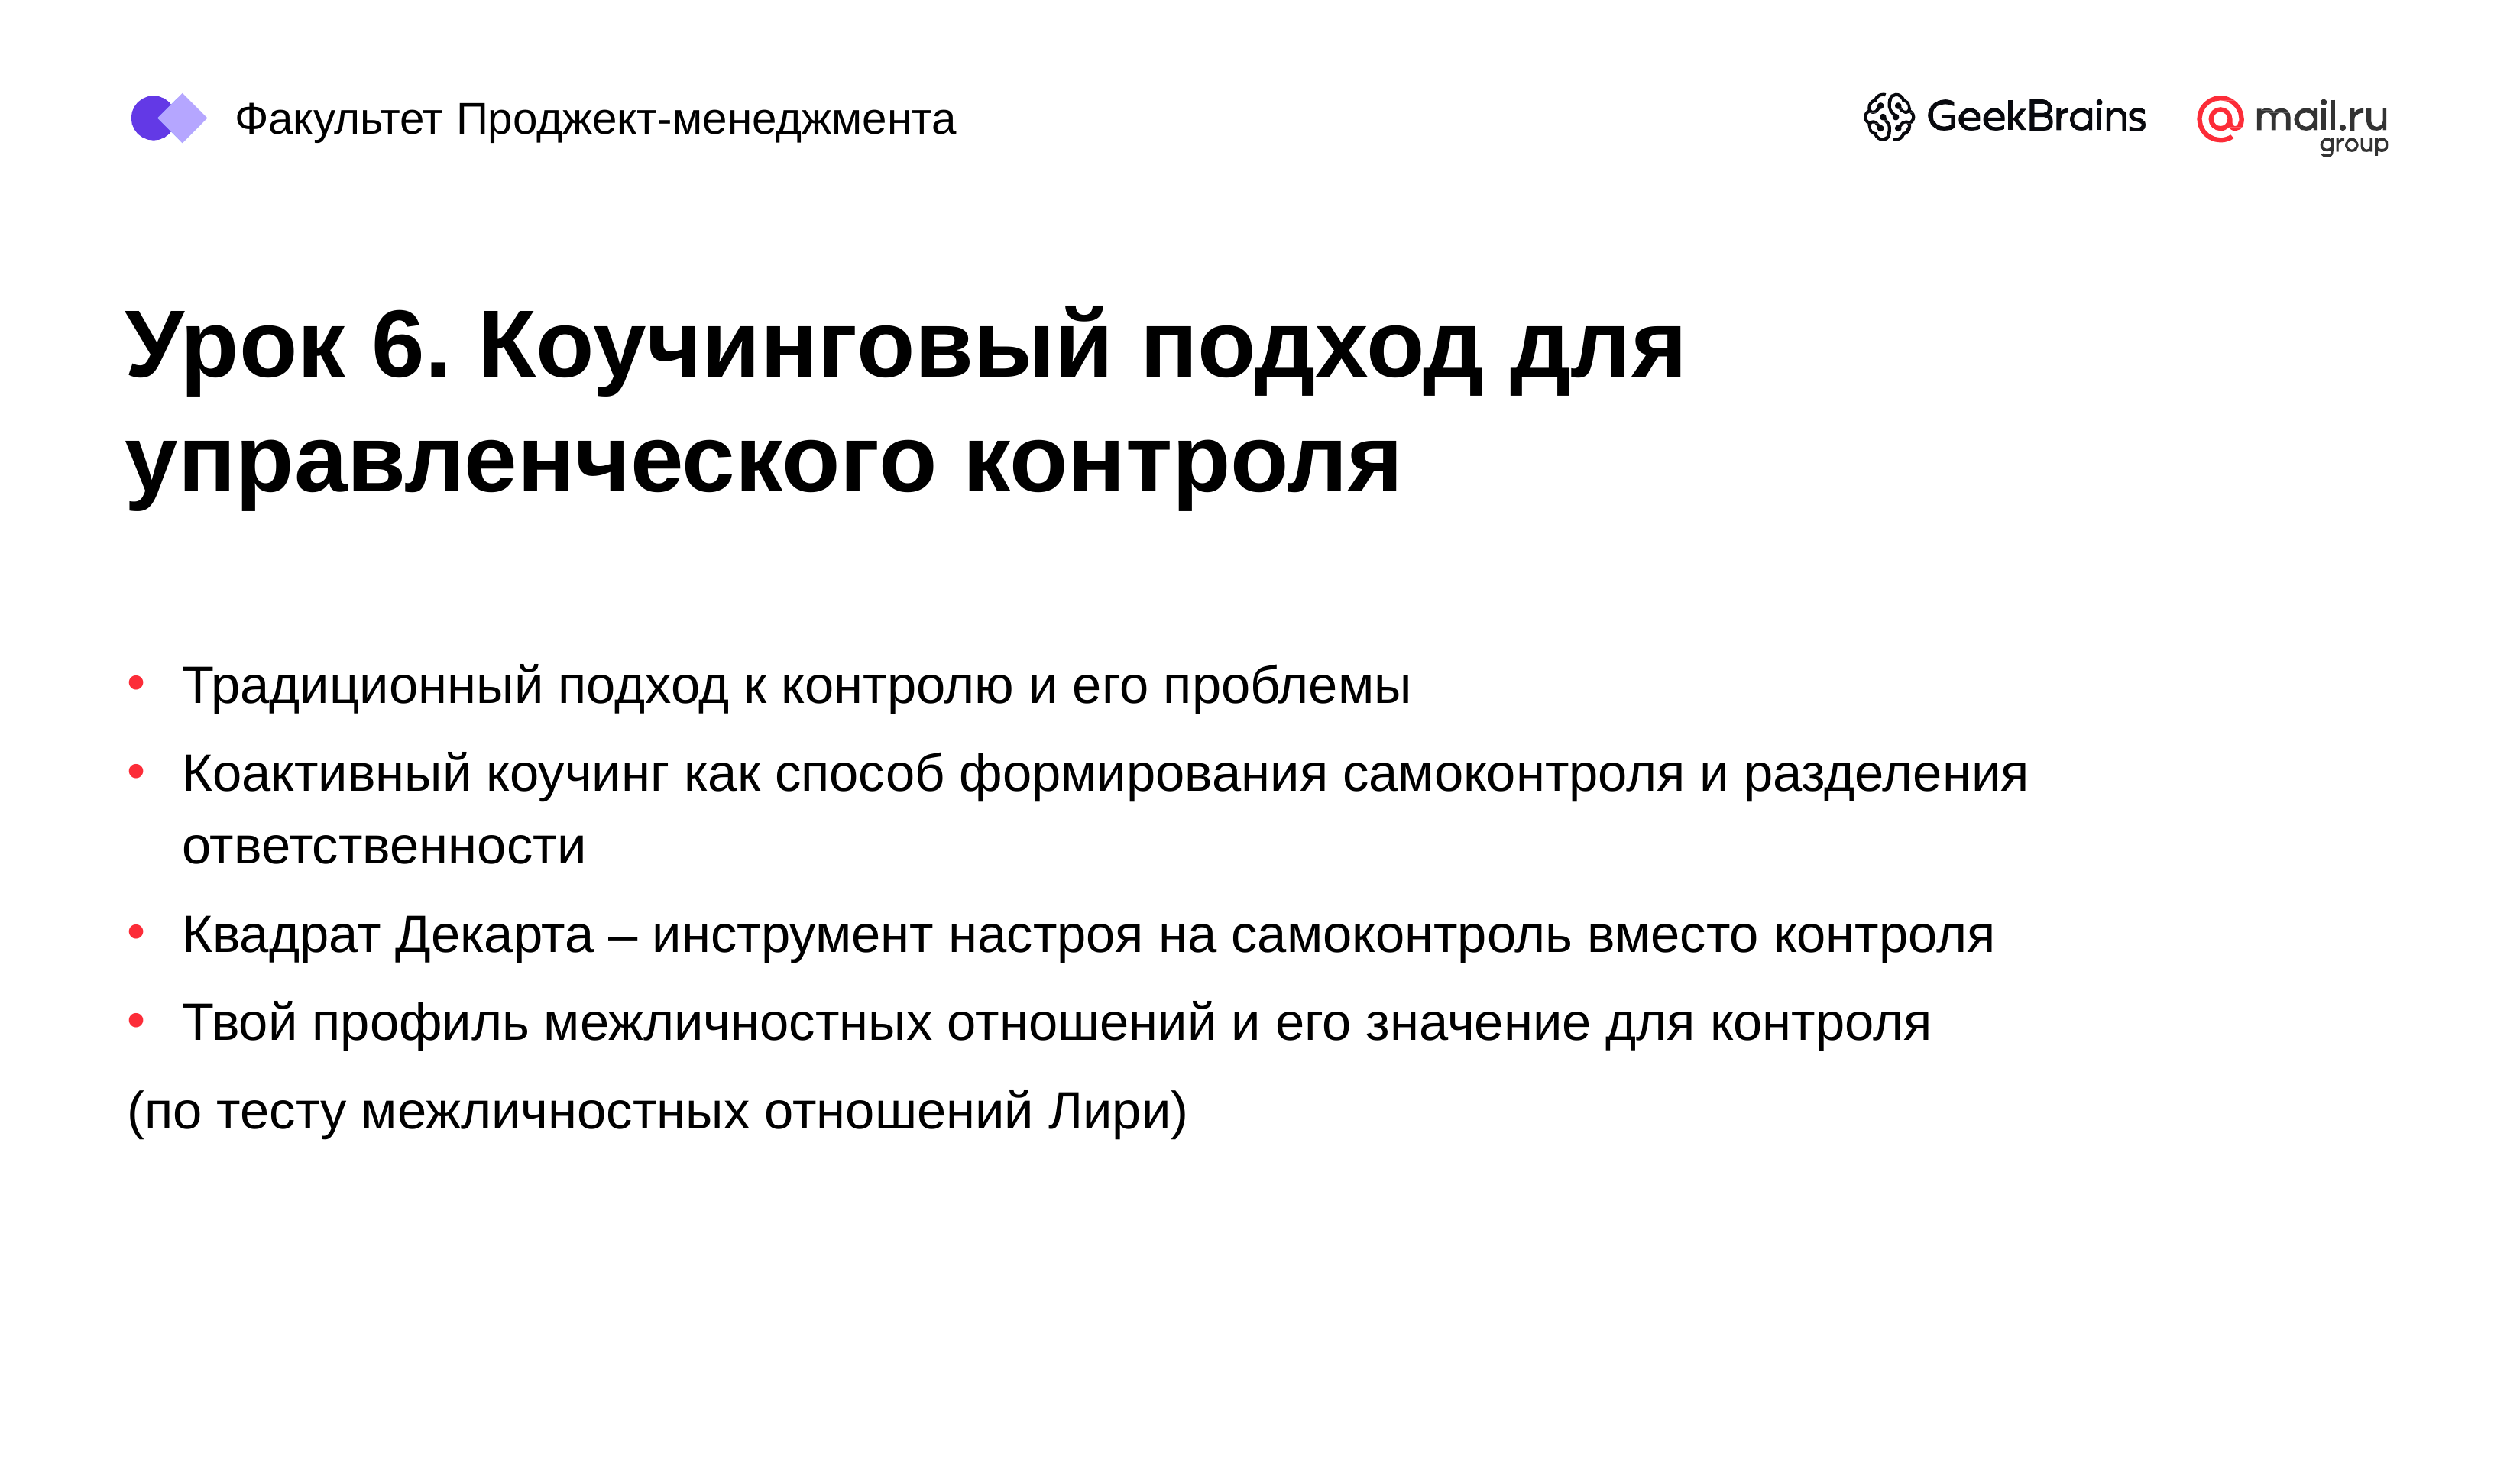

Факультет Проджект-менеджмента

# Урок 6. Коучинговый подход для управленческого контроля
Традиционный подход к контролю и его проблемы
Коактивный коучинг как способ формирования самоконтроля и разделения ответственности
Квадрат Декарта – инструмент настроя на самоконтроль вместо контроля
Твой профиль межличностных отношений и его значение для контроля
(по тесту межличностных отношений Лири)